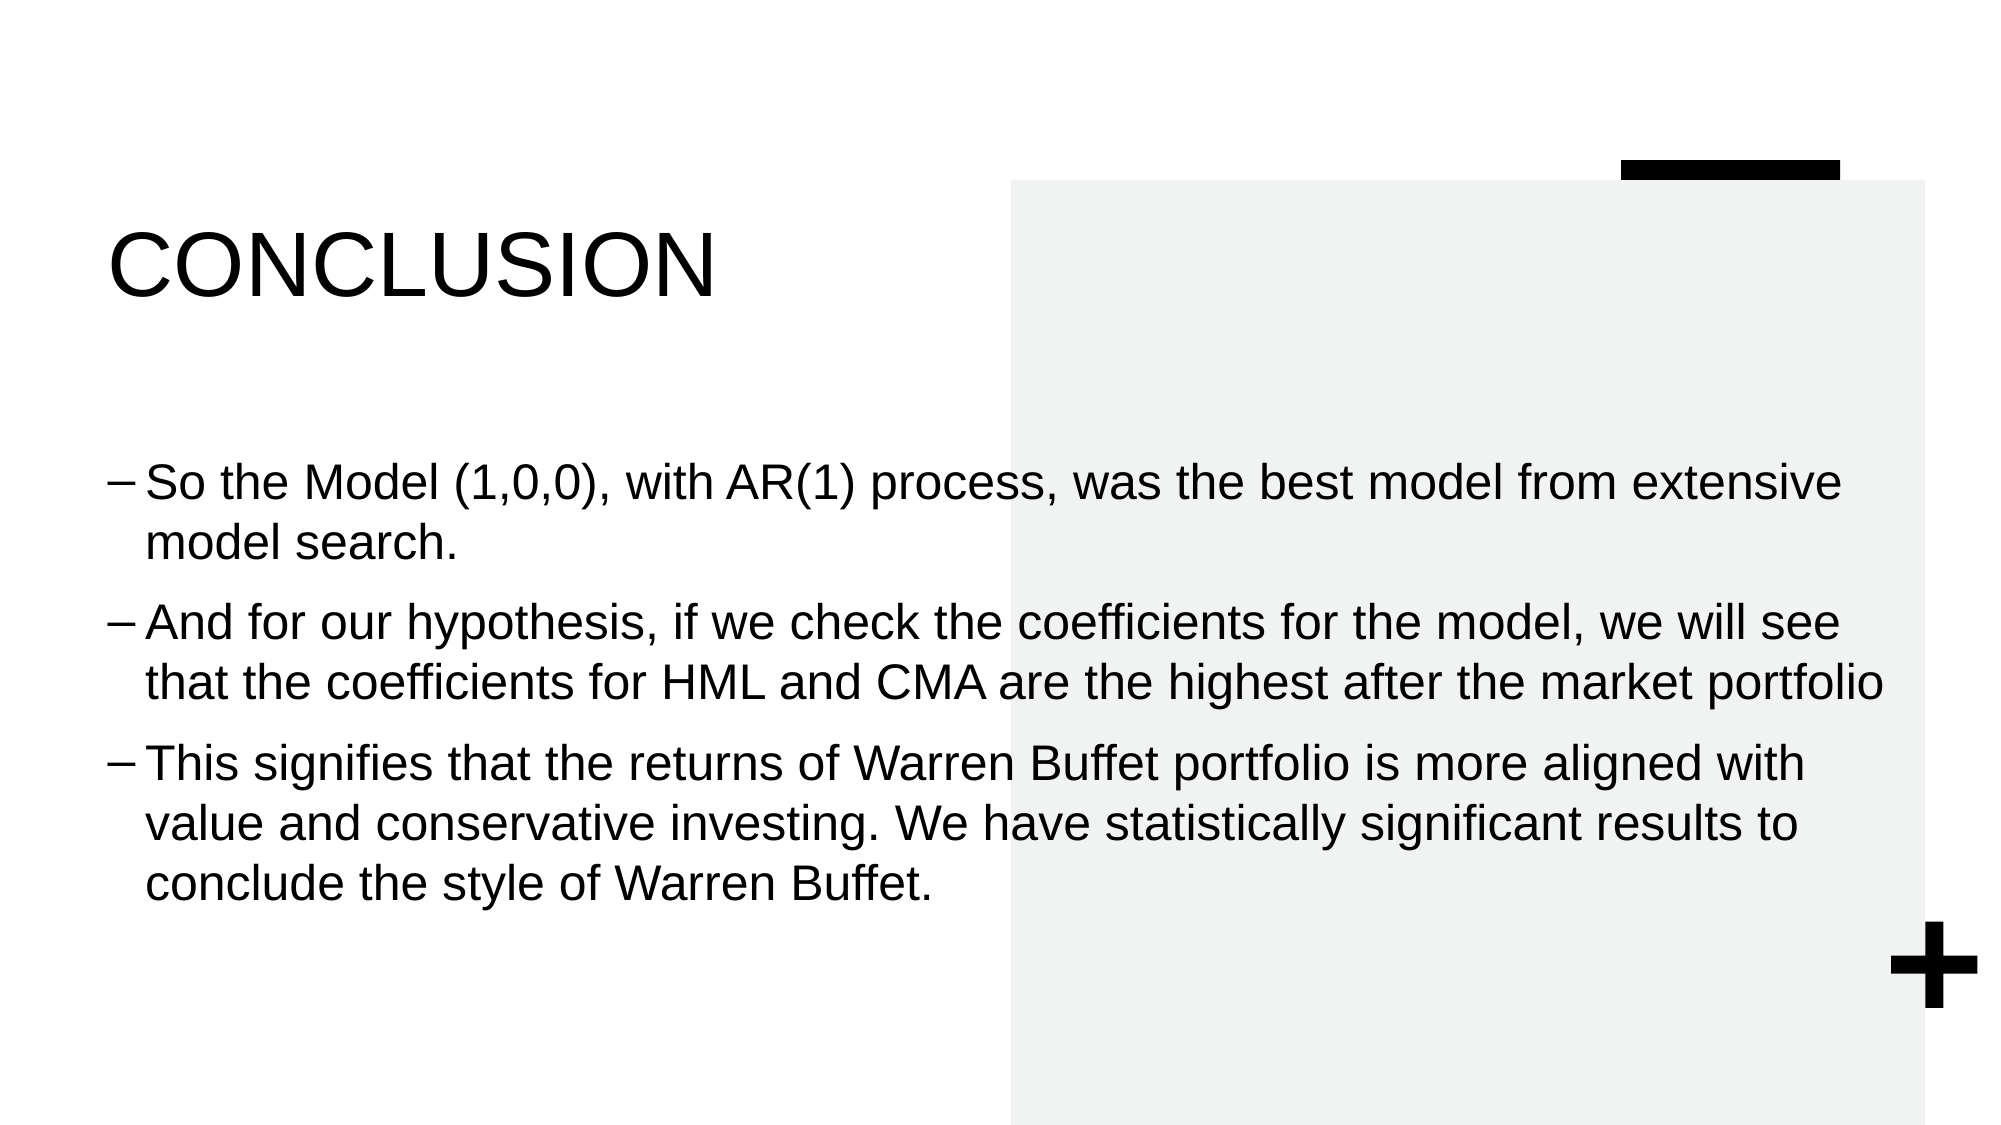

# CONCLUSION
So the Model (1,0,0), with AR(1) process, was the best model from extensive model search.
And for our hypothesis, if we check the coefficients for the model, we will see that the coefficients for HML and CMA are the highest after the market portfolio
This signifies that the returns of Warren Buffet portfolio is more aligned with value and conservative investing. We have statistically significant results to conclude the style of Warren Buffet.